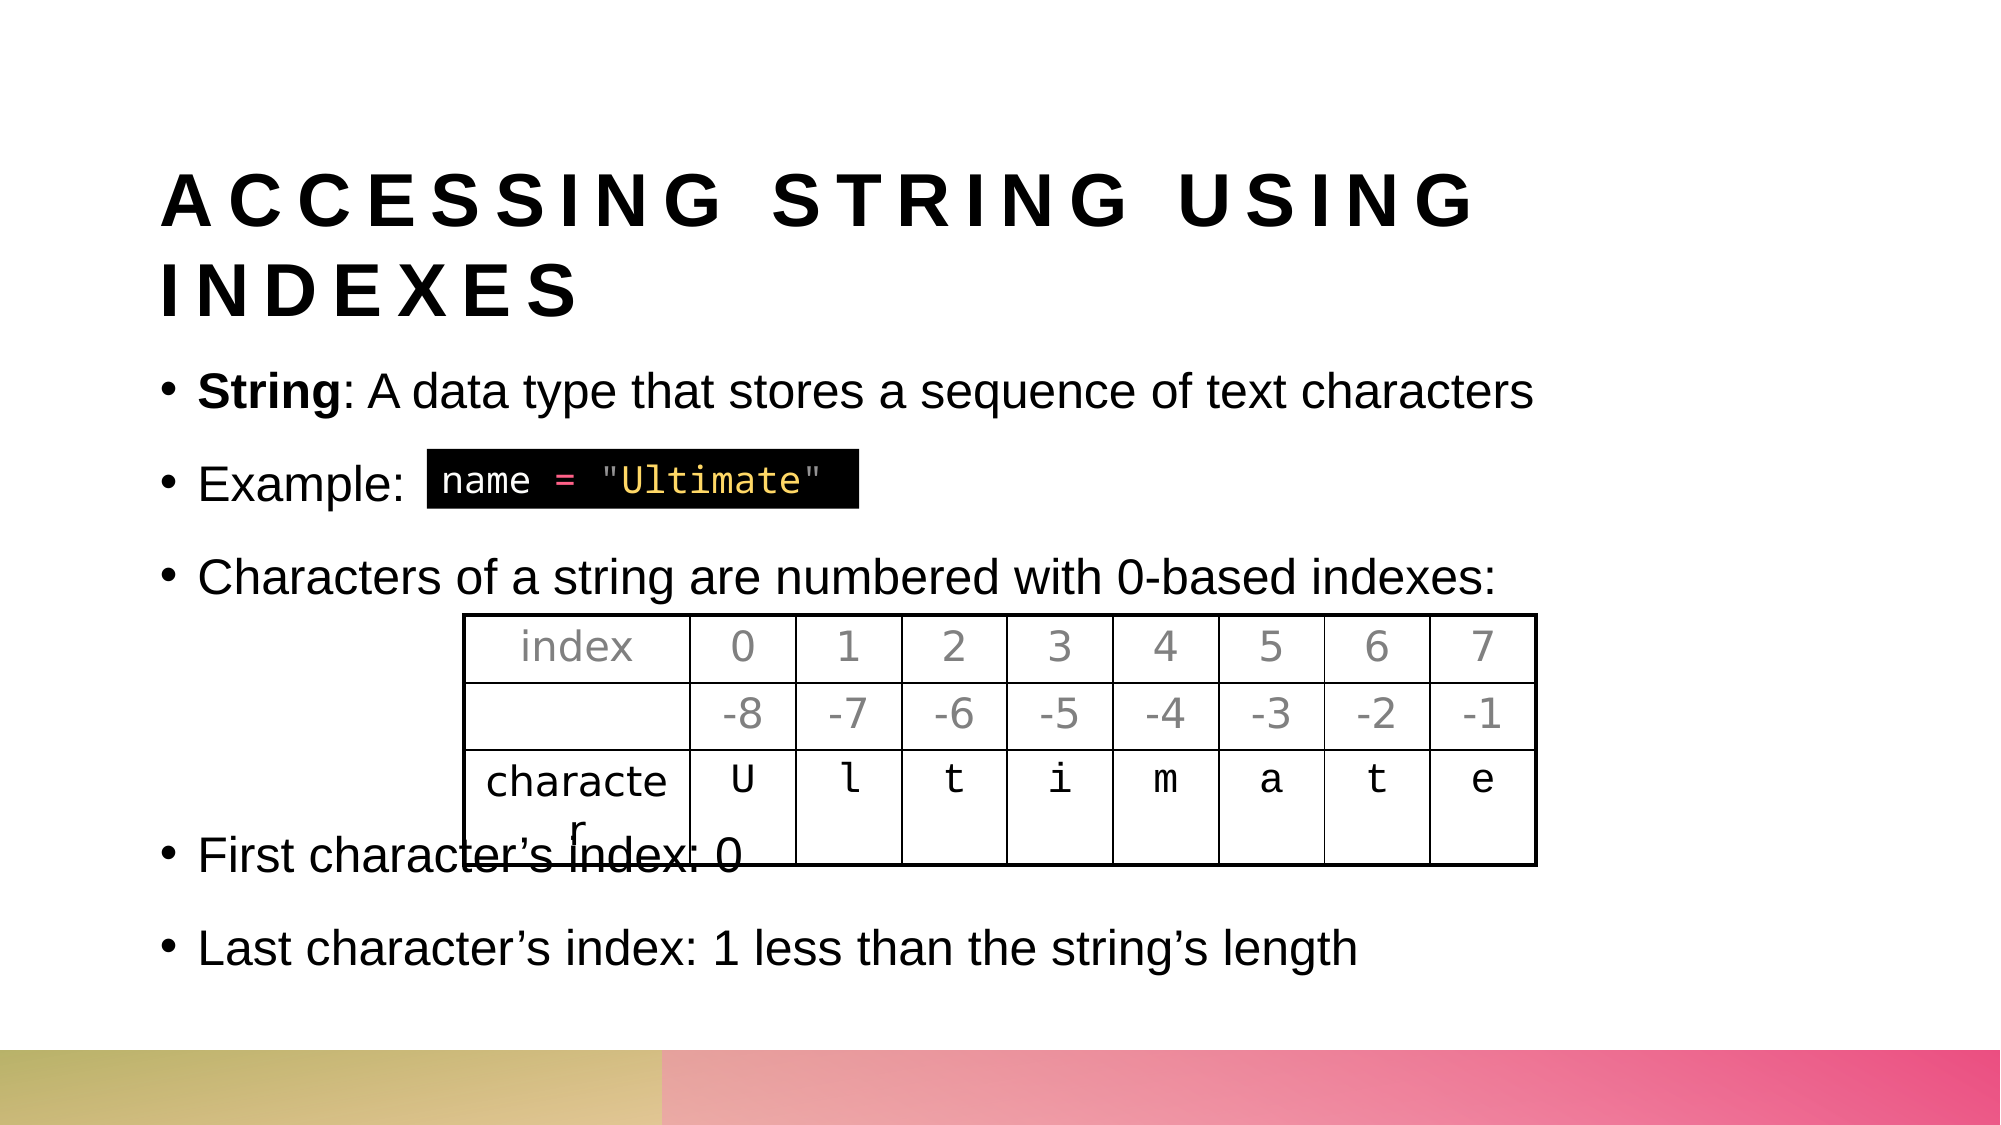

# ACCESSING STRING USING INDEXES
String: A data type that stores a sequence of text characters
Example:
Characters of a string are numbered with 0-based indexes:

First character’s index: 0
Last character’s index: 1 less than the string’s length

name = "Ultimate"
| index | 0 | 1 | 2 | 3 | 4 | 5 | 6 | 7 |
| --- | --- | --- | --- | --- | --- | --- | --- | --- |
|  | -8 | -7 | -6 | -5 | -4 | -3 | -2 | -1 |
| character | U | l | t | i | m | a | t | e |